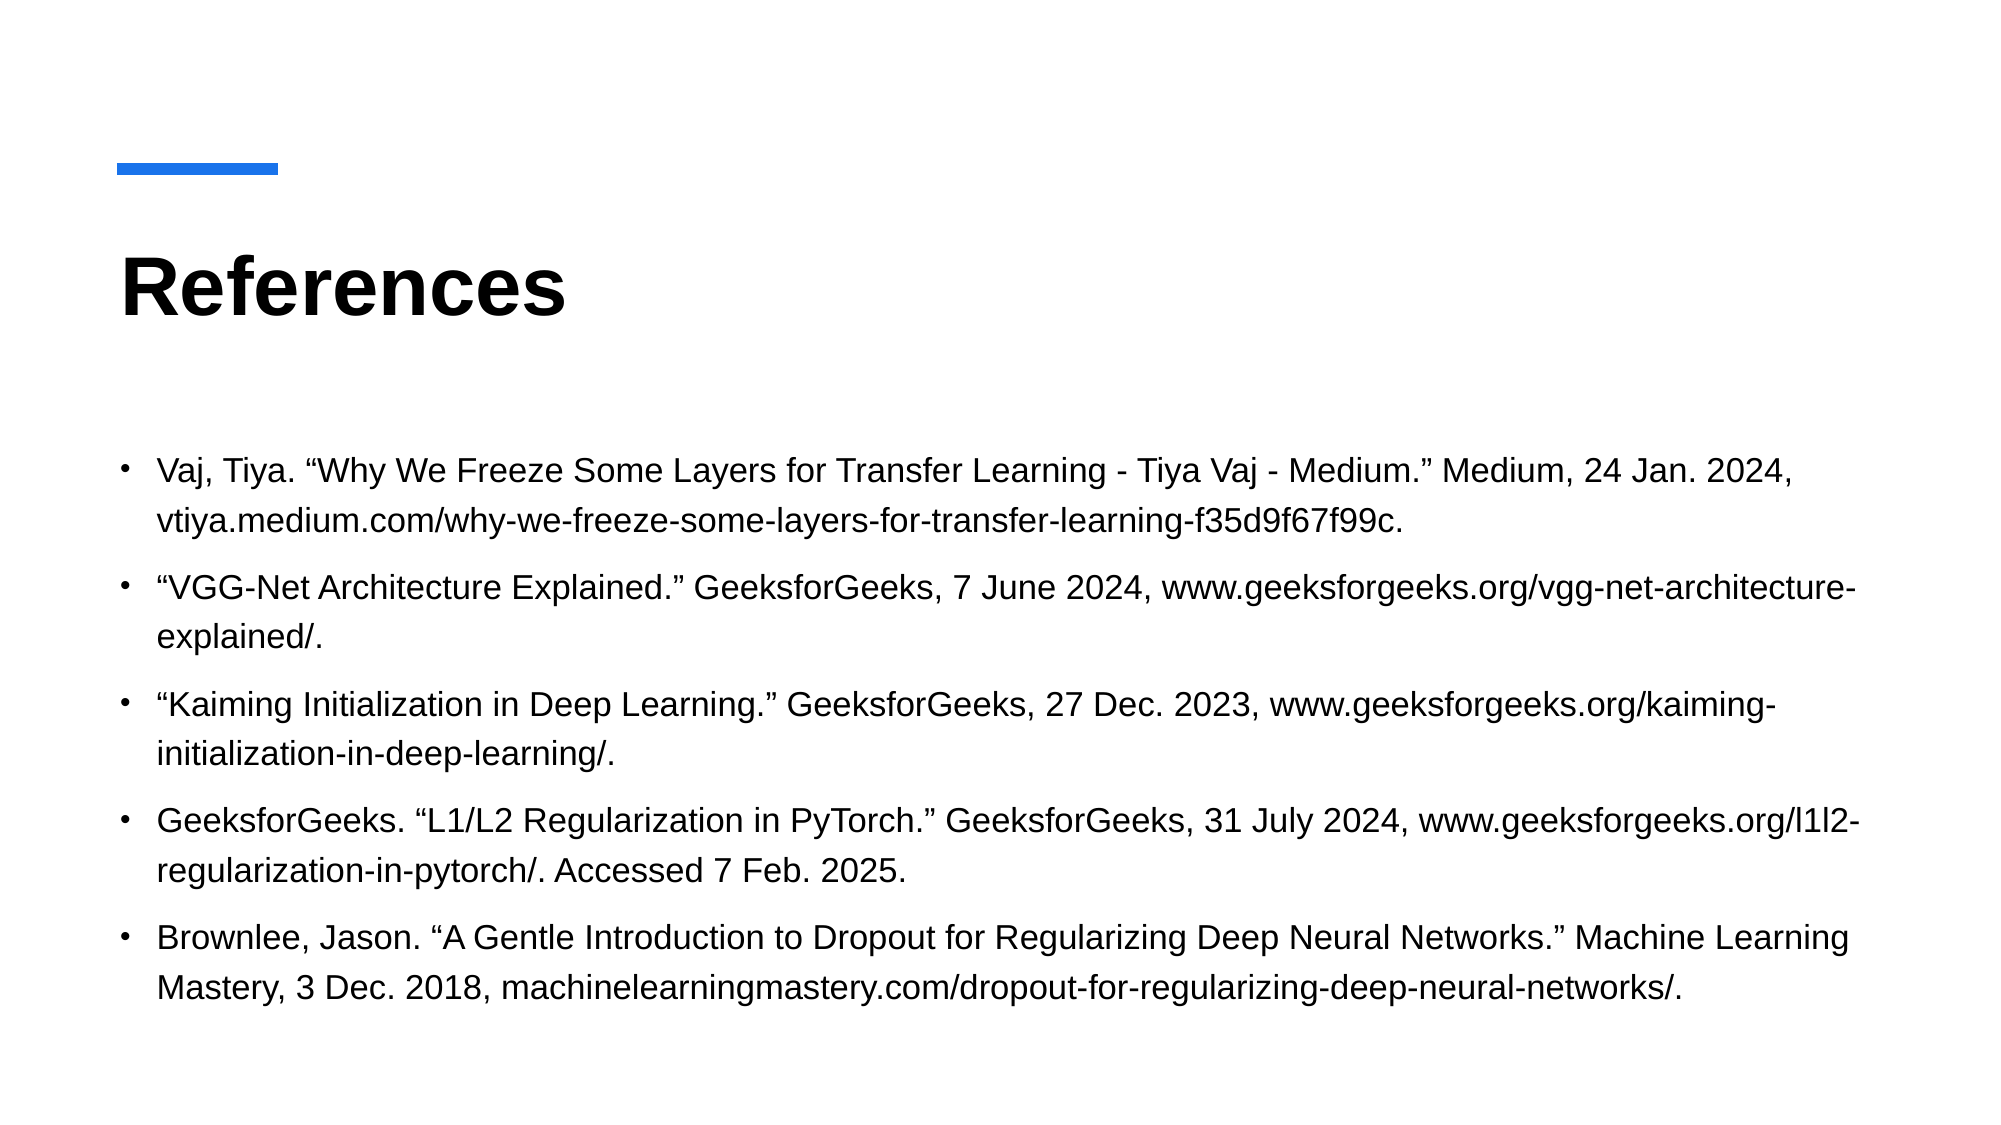

# References
Vaj, Tiya. “Why We Freeze Some Layers for Transfer Learning - Tiya Vaj - Medium.” Medium, 24 Jan. 2024, vtiya.medium.com/why-we-freeze-some-layers-for-transfer-learning-f35d9f67f99c.
“VGG-Net Architecture Explained.” GeeksforGeeks, 7 June 2024, www.geeksforgeeks.org/vgg-net-architecture-explained/.
‌“Kaiming Initialization in Deep Learning.” GeeksforGeeks, 27 Dec. 2023, www.geeksforgeeks.org/kaiming-initialization-in-deep-learning/.
‌GeeksforGeeks. “L1/L2 Regularization in PyTorch.” GeeksforGeeks, 31 July 2024, www.geeksforgeeks.org/l1l2-regularization-in-pytorch/. Accessed 7 Feb. 2025.
‌Brownlee, Jason. “A Gentle Introduction to Dropout for Regularizing Deep Neural Networks.” Machine Learning Mastery, 3 Dec. 2018, machinelearningmastery.com/dropout-for-regularizing-deep-neural-networks/.